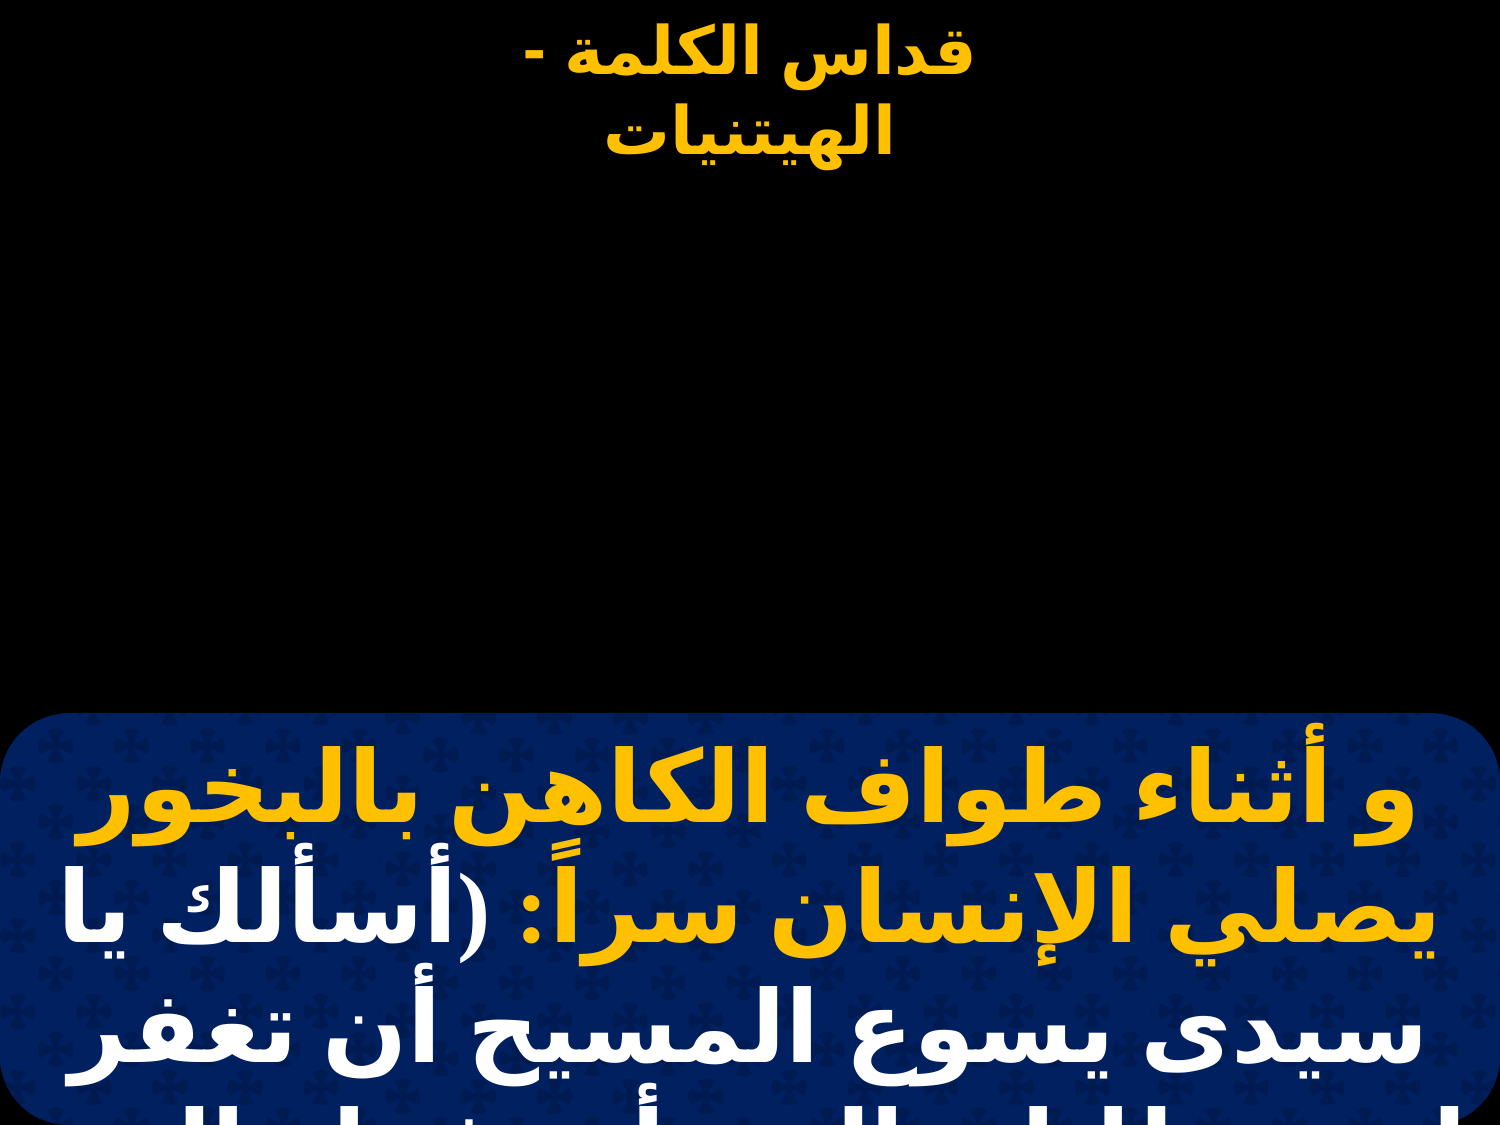

و أثناء طواف الكاهن بالبخور يصلي الإنسان سراً: (أسألك يا سيدى يسوع المسيح أن تغفر لي خطاياي التي أعرفها والتي لا أعرفها)